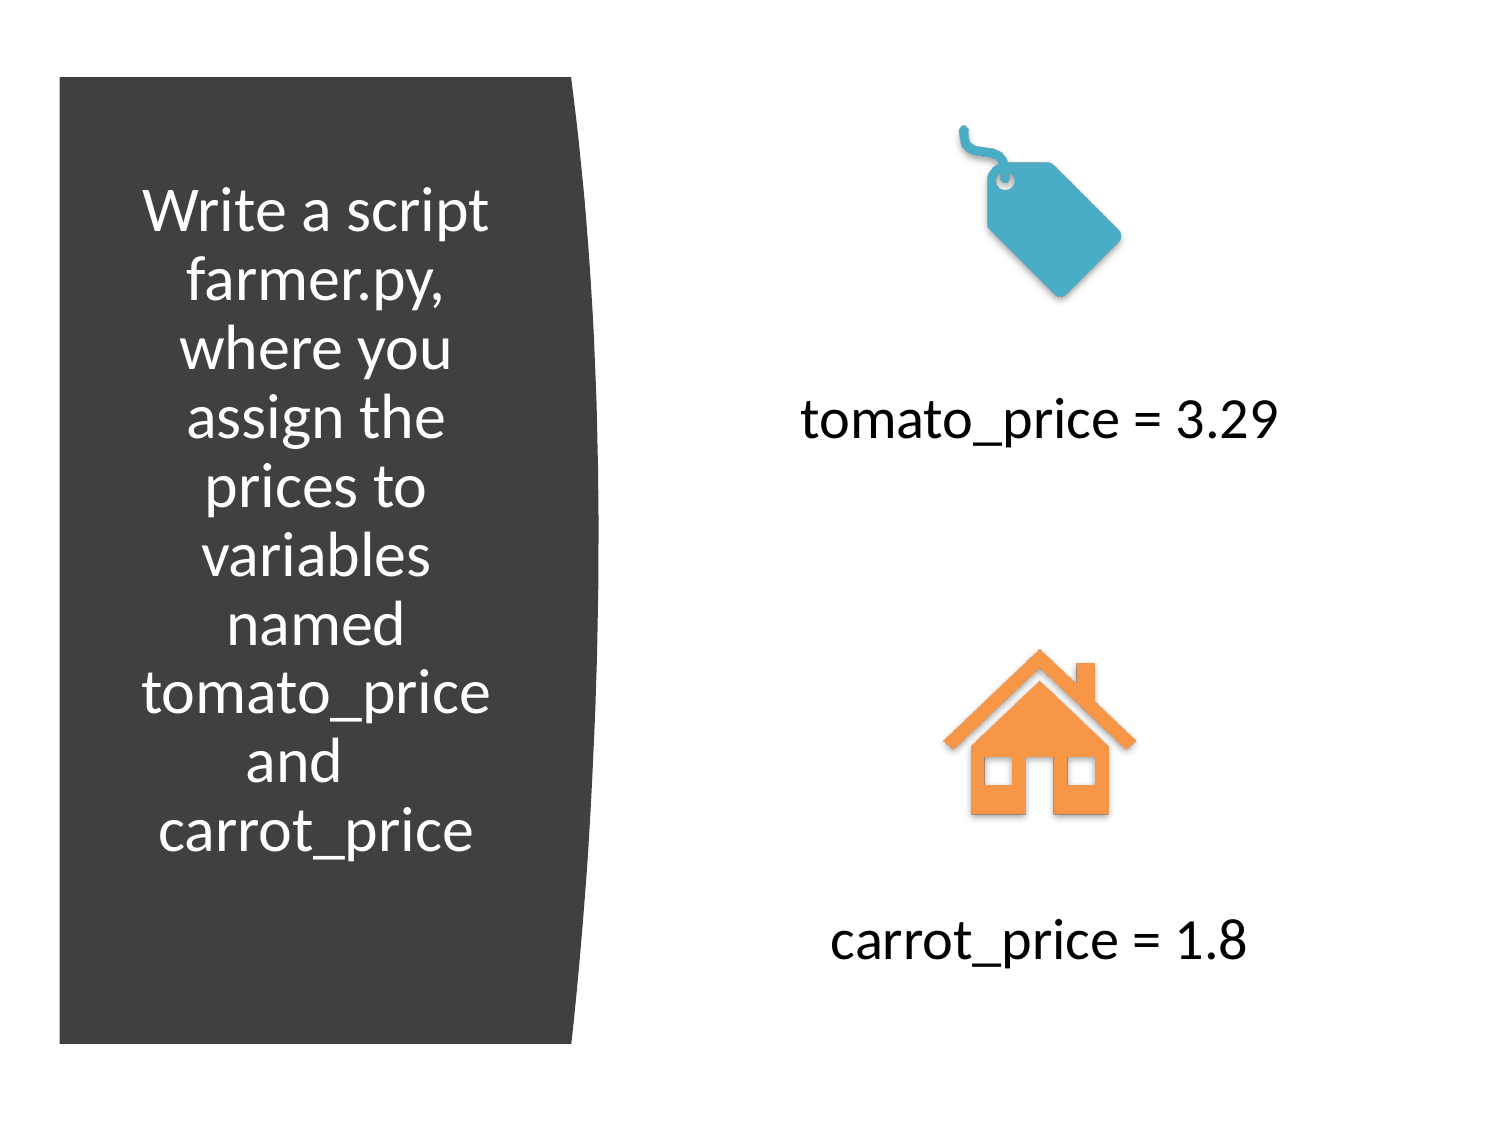

tomato_price = 3.29
carrot_price = 1.8

# Write a script farmer.py, where you assign the prices to variables named tomato_price and    carrot_price